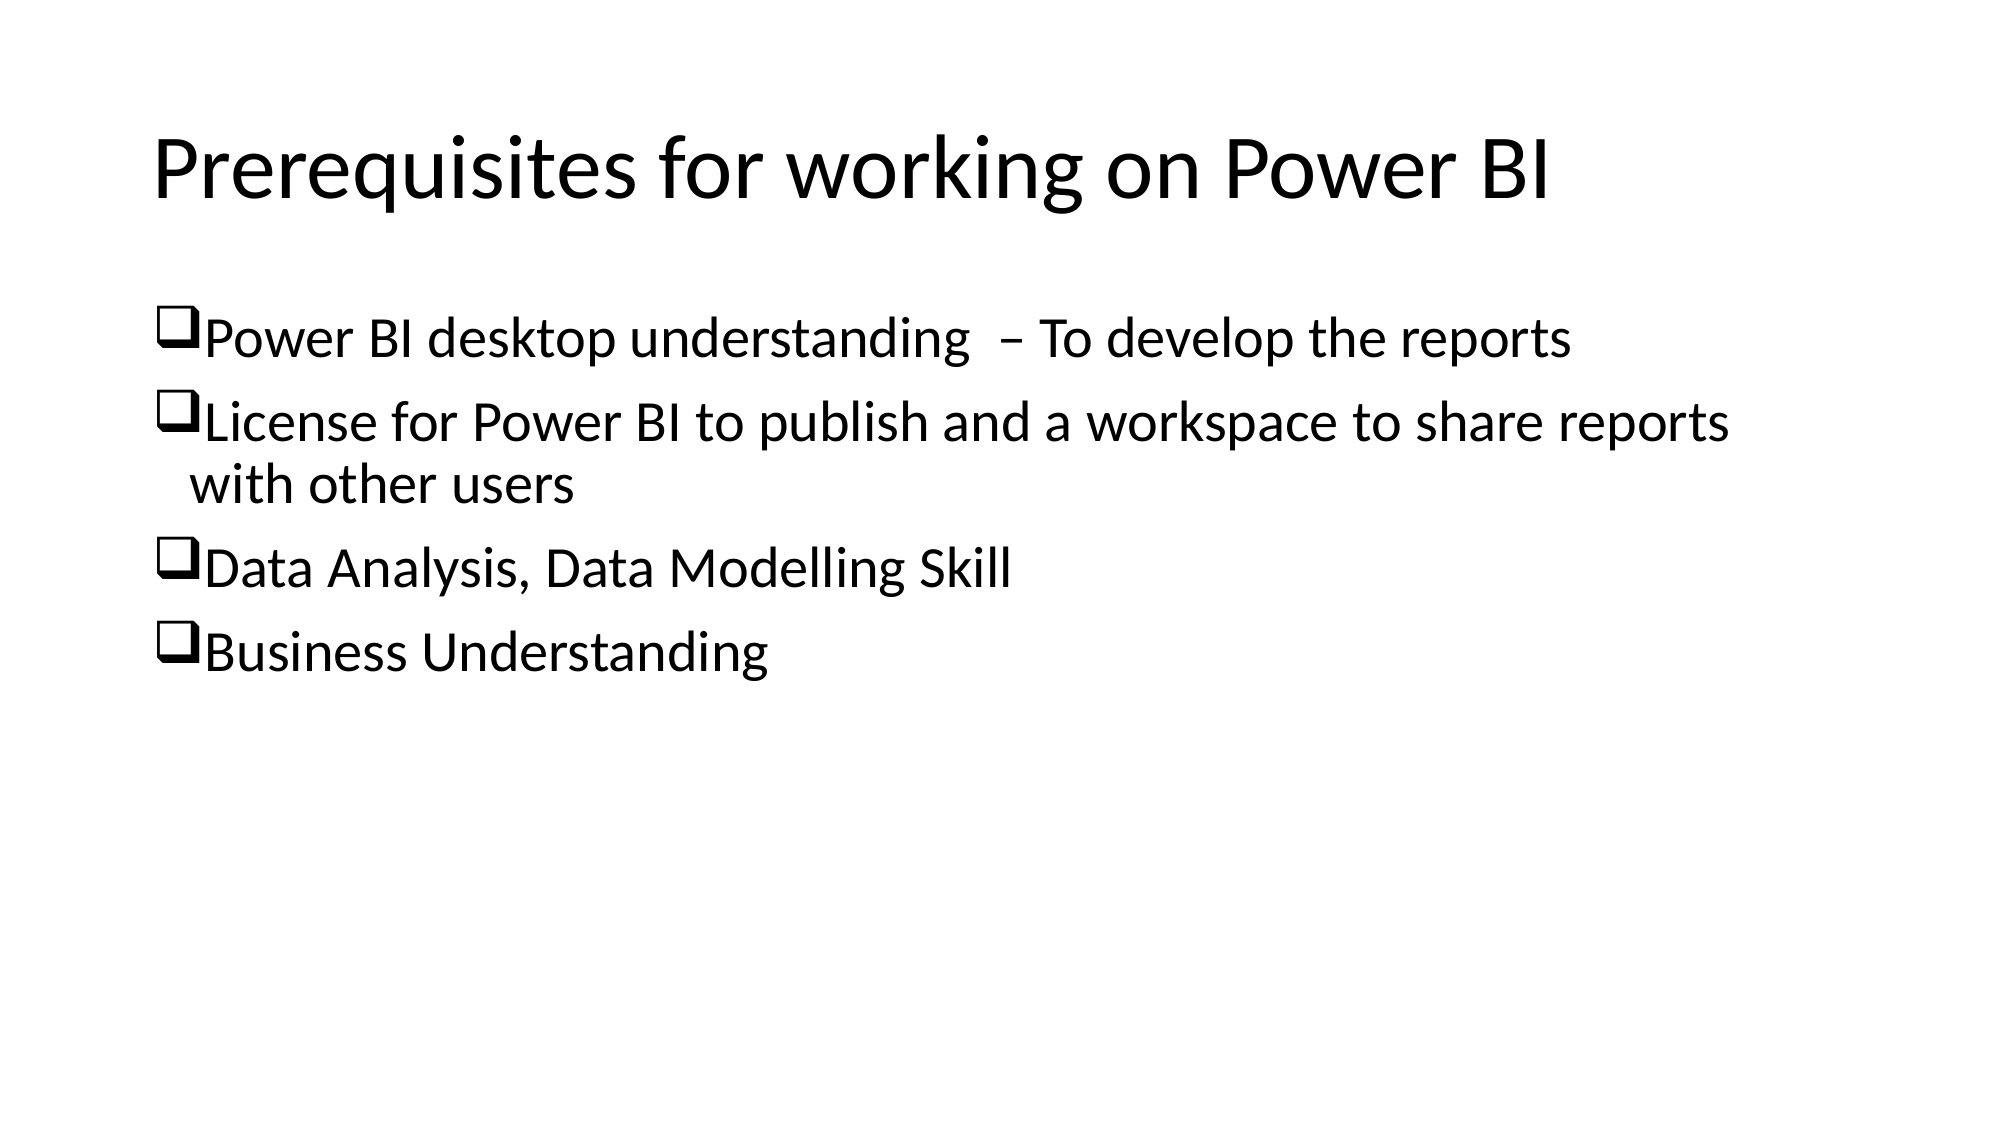

# Prerequisites for working on Power BI
Power BI desktop understanding  – To develop the reports
License for Power BI to publish and a workspace to share reports with other users
Data Analysis, Data Modelling Skill
Business Understanding